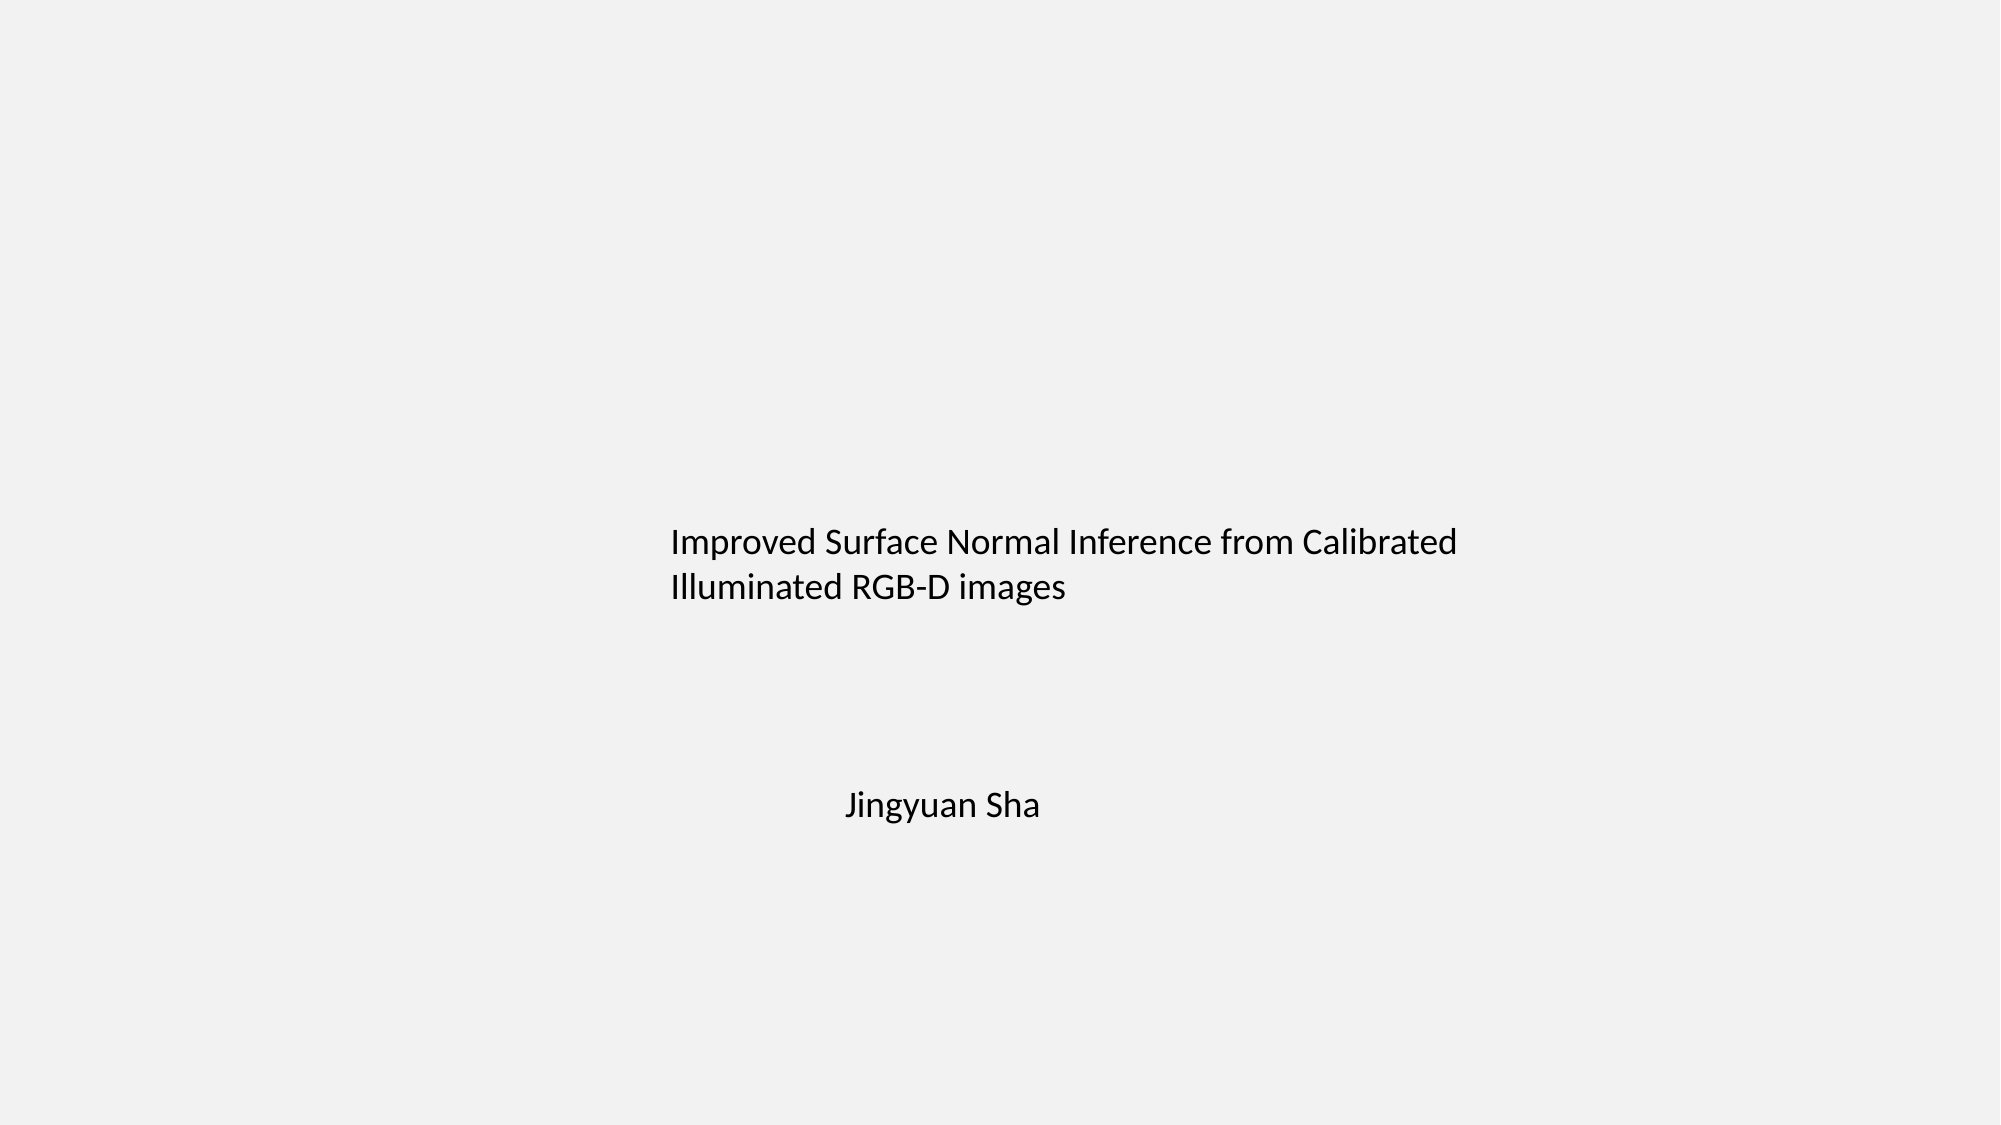

Improved Surface Normal Inference from Calibrated Illuminated RGB-D images
Jingyuan Sha